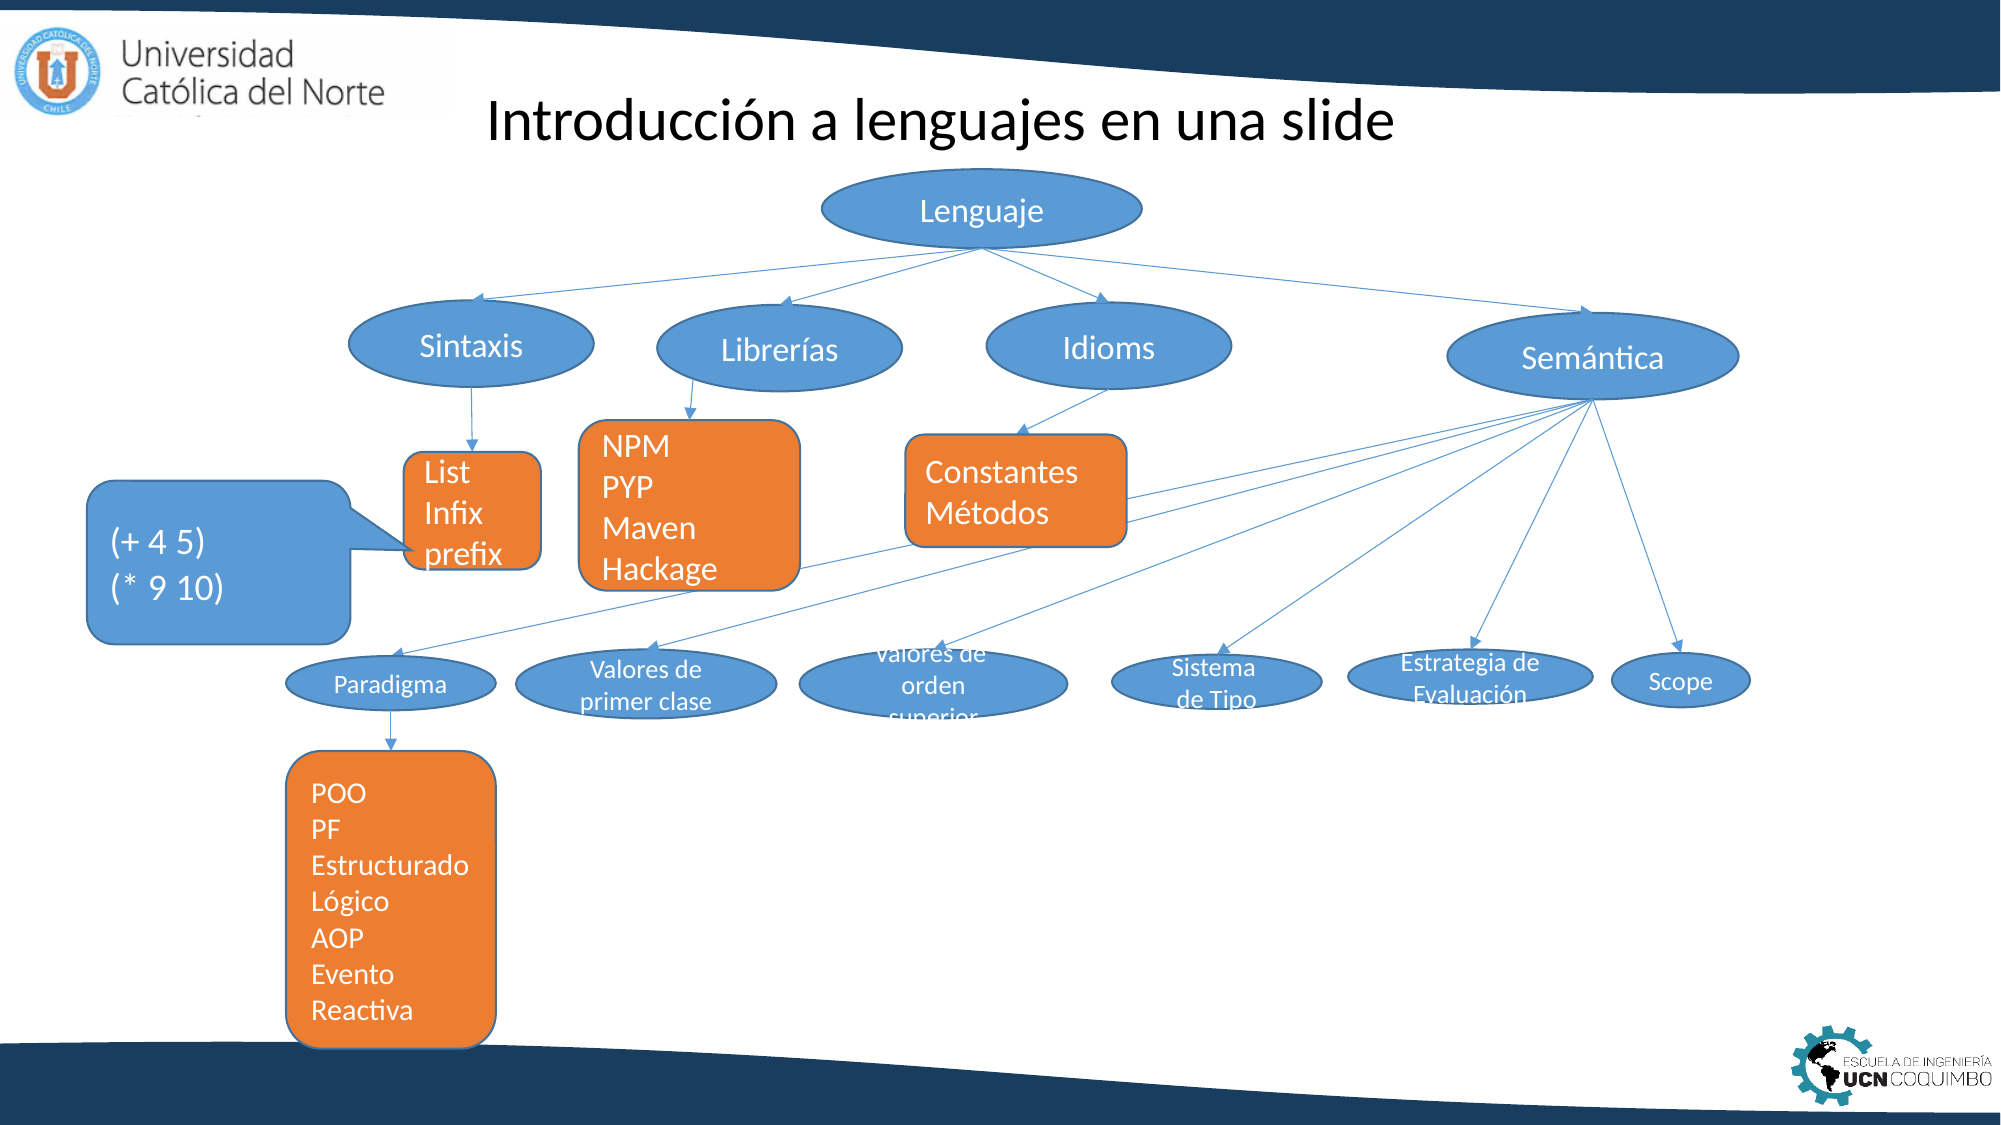

# Introducción a lenguajes en una slide
Lenguaje
Sintaxis
Idioms
Librerías
Semántica
NPM
PYP
Maven
Hackage
Constantes
Métodos
List
Infix
prefix
(+ 4 5)
(* 9 10)
Estrategia de Evaluación
Valores de
orden superior
Valores de primer clase
Scope
Sistema
de Tipo
Paradigma
POO
PF
Estructurado
Lógico
AOP
Evento
Reactiva